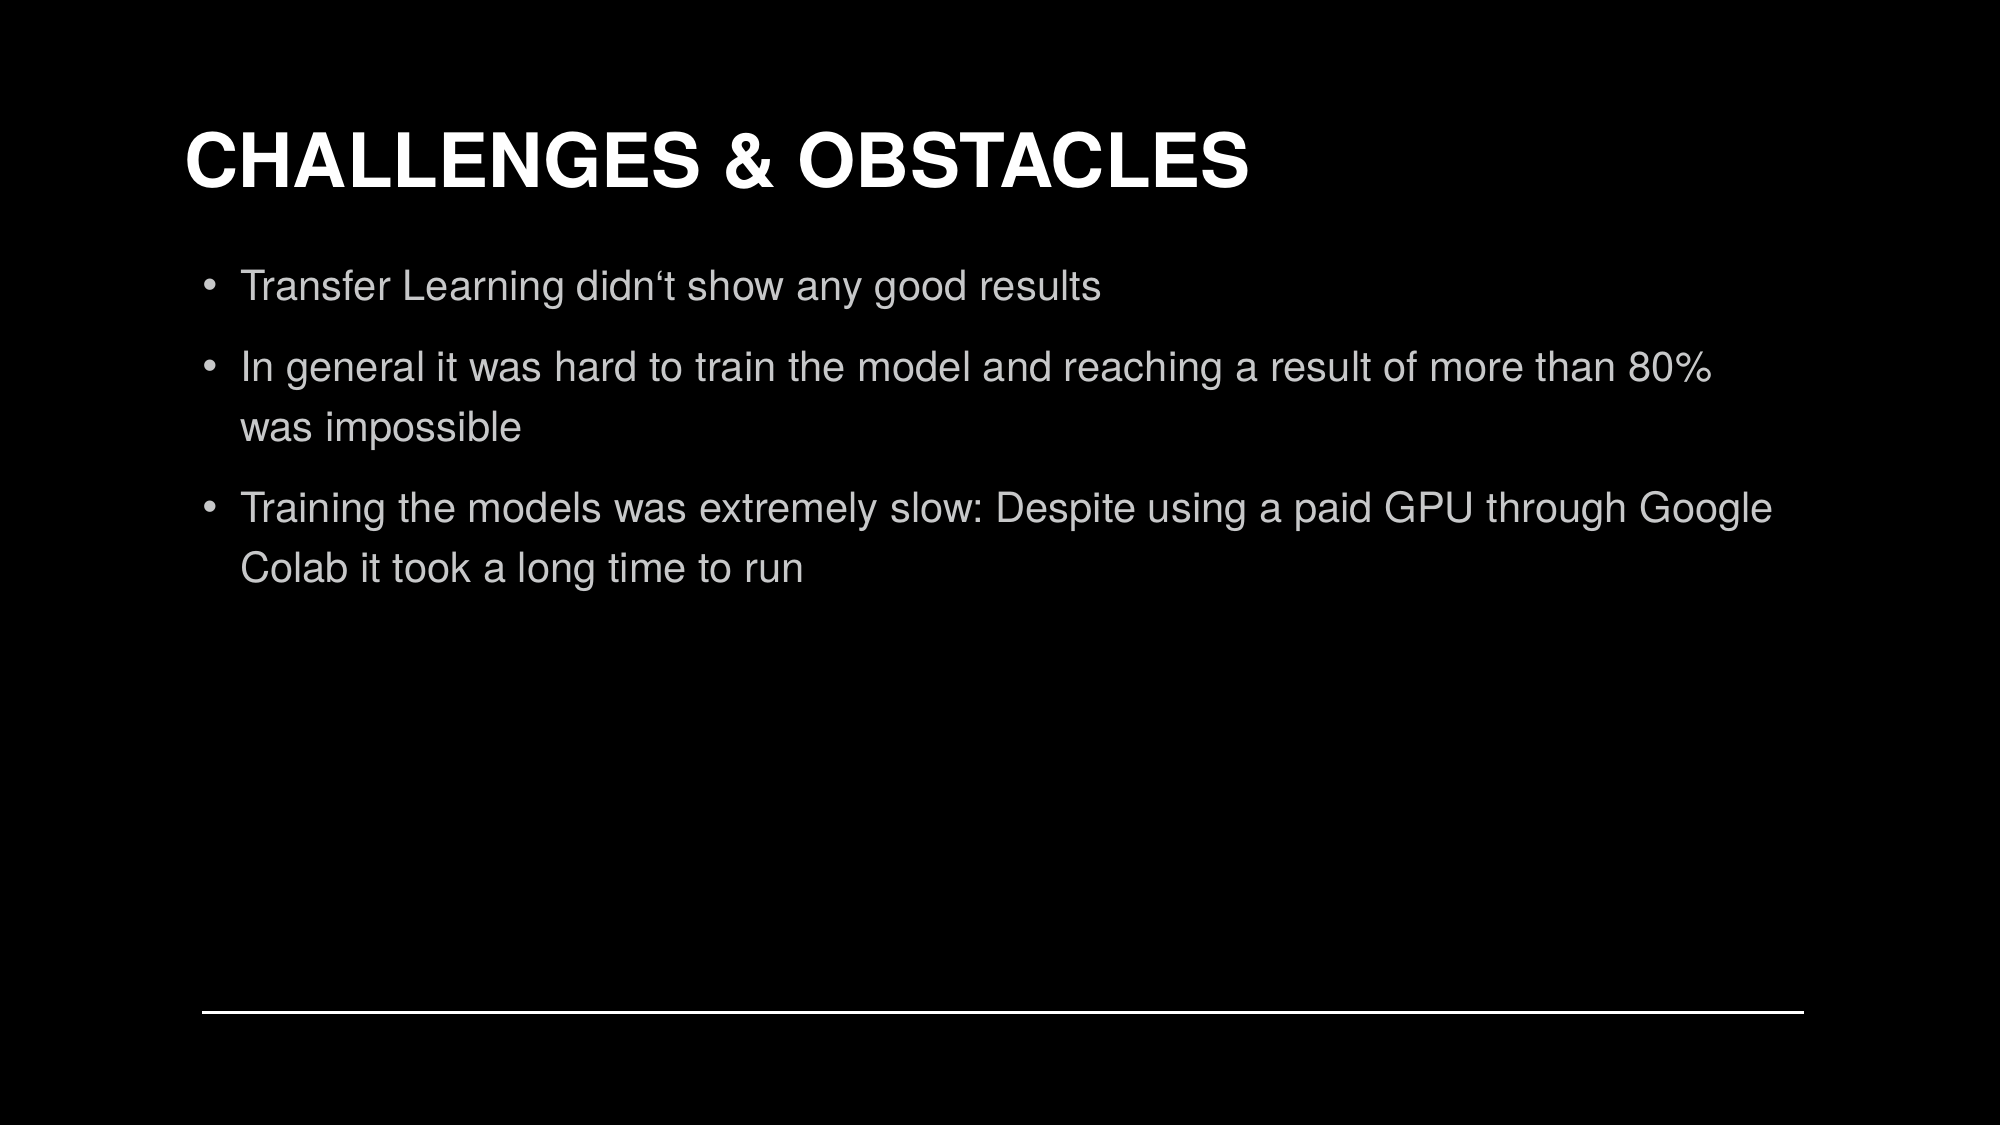

CHALLENGES & OBSTACLES
Transfer Learning didn‘t show any good results
In general it was hard to train the model and reaching a result of more than 80% was impossible
Training the models was extremely slow: Despite using a paid GPU through Google Colab it took a long time to run

10